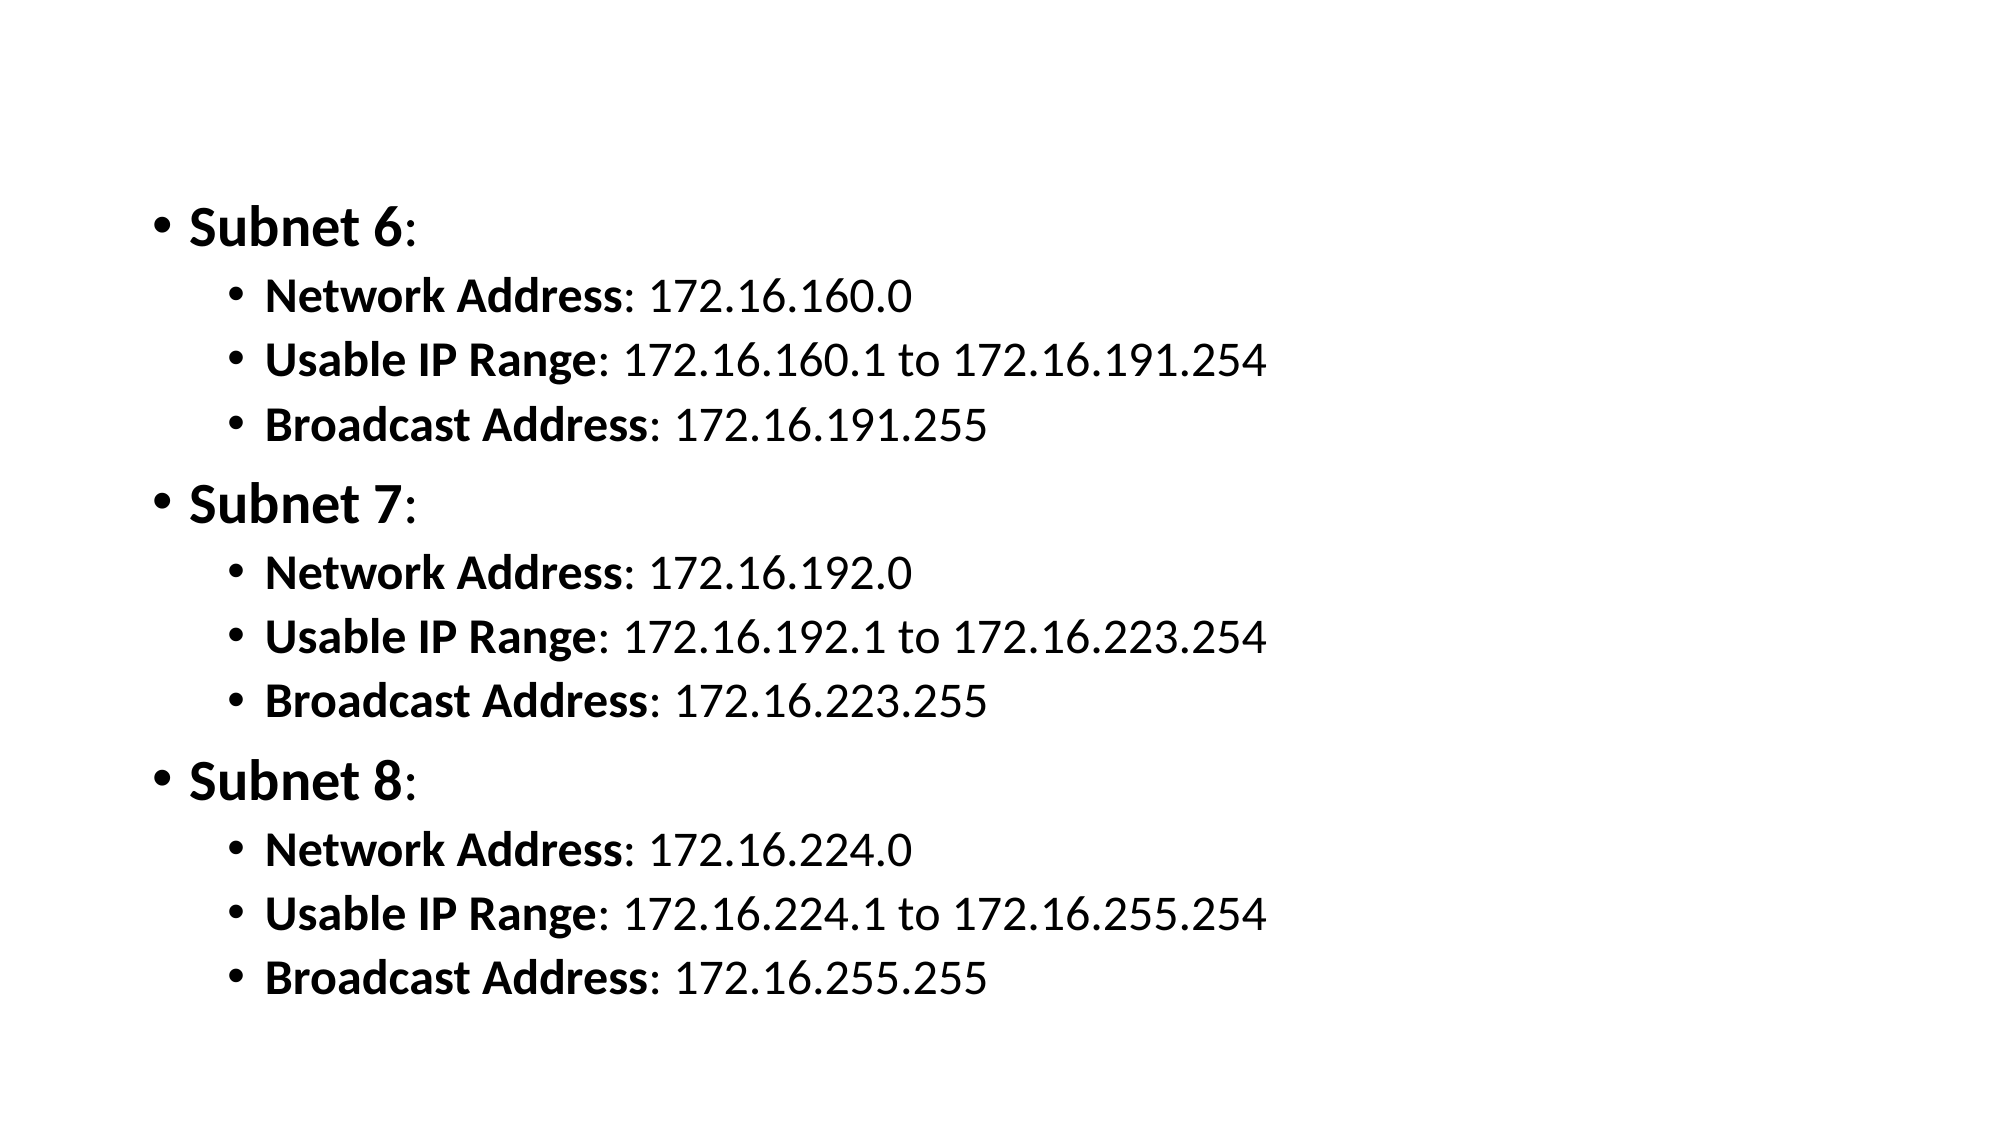

#
Subnet 6:
Network Address: 172.16.160.0
Usable IP Range: 172.16.160.1 to 172.16.191.254
Broadcast Address: 172.16.191.255
Subnet 7:
Network Address: 172.16.192.0
Usable IP Range: 172.16.192.1 to 172.16.223.254
Broadcast Address: 172.16.223.255
Subnet 8:
Network Address: 172.16.224.0
Usable IP Range: 172.16.224.1 to 172.16.255.254
Broadcast Address: 172.16.255.255